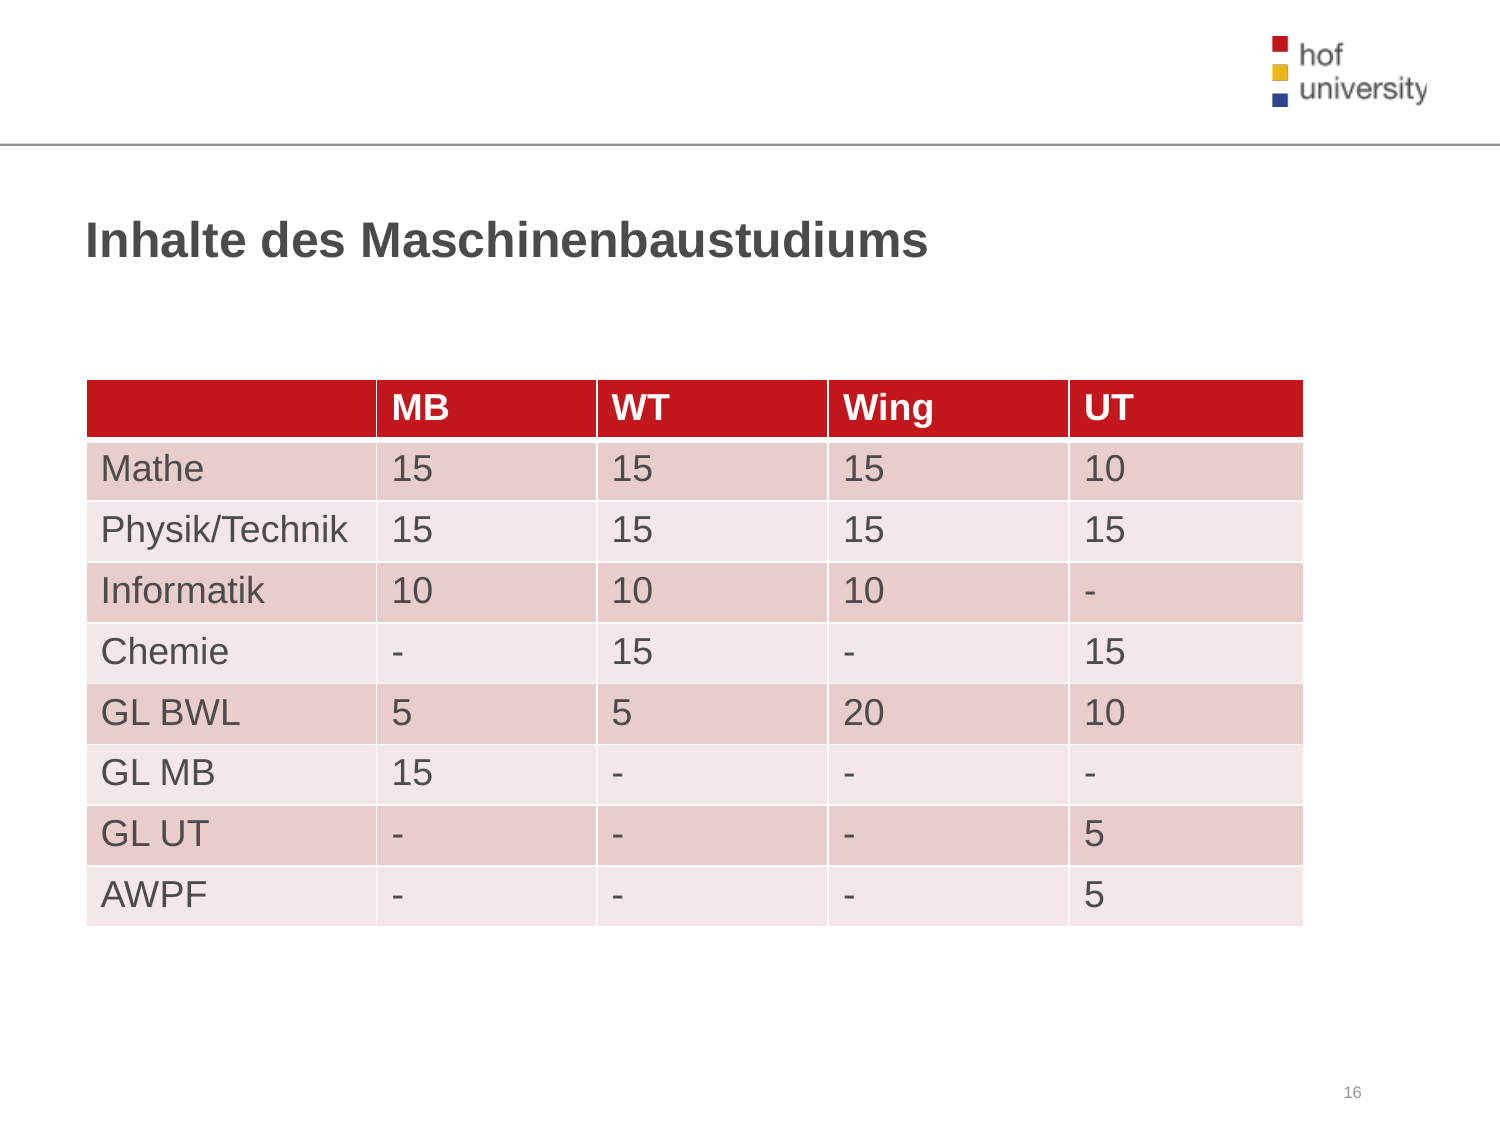

Beispielfolie
# Inhalte des Maschinenbaustudiums
|  | MB | WT | Wing | UT |
| --- | --- | --- | --- | --- |
| Mathe | 15 | 15 | 15 | 10 |
| Physik/Technik | 15 | 15 | 15 | 15 |
| Informatik | 10 | 10 | 10 | - |
| Chemie | - | 15 | - | 15 |
| GL BWL | 5 | 5 | 20 | 10 |
| GL MB | 15 | - | - | - |
| GL UT | - | - | - | 5 |
| AWPF | - | - | - | 5 |

16